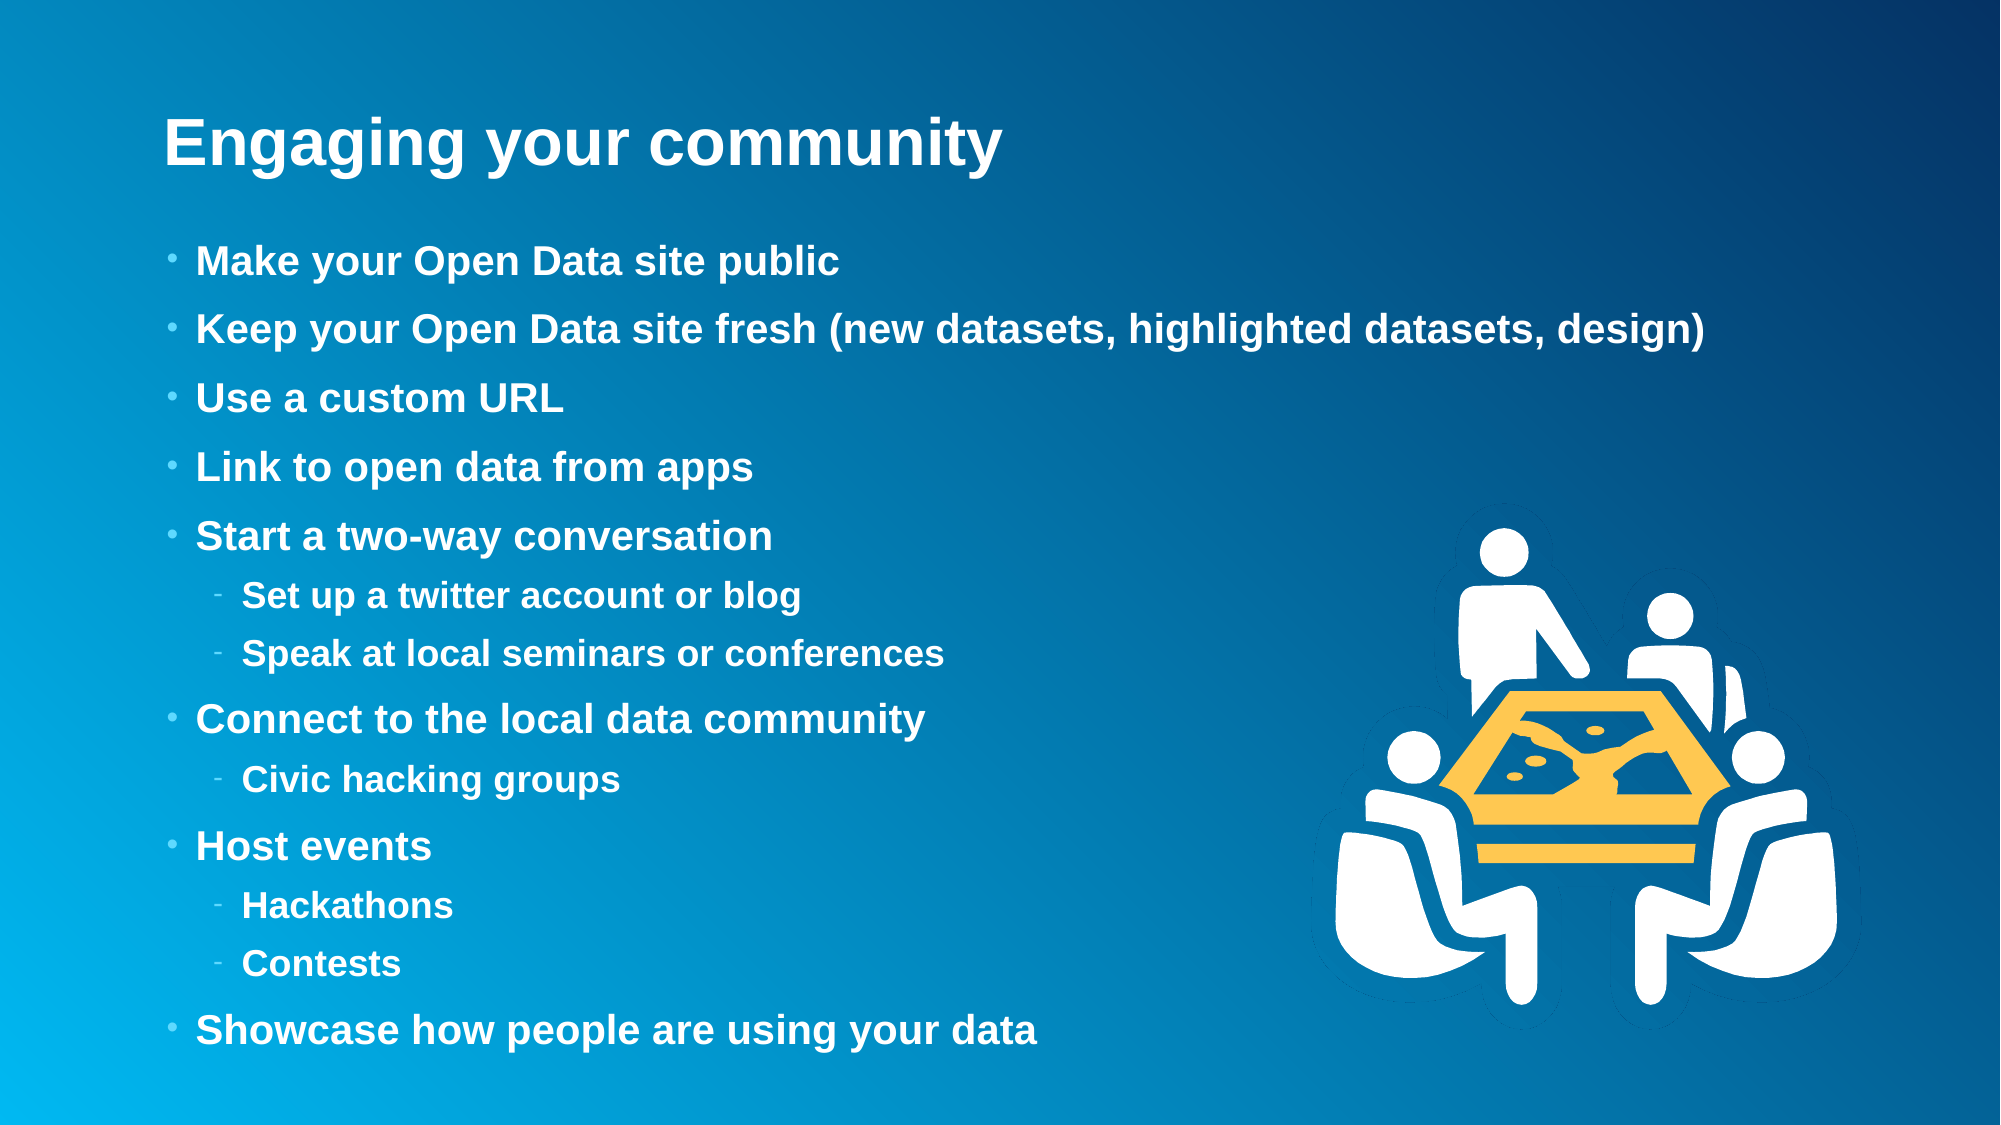

# Engaging your community
Make your Open Data site public
Keep your Open Data site fresh (new datasets, highlighted datasets, design)
Use a custom URL
Link to open data from apps
Start a two-way conversation
Set up a twitter account or blog
Speak at local seminars or conferences
Connect to the local data community
Civic hacking groups
Host events
Hackathons
Contests
Showcase how people are using your data